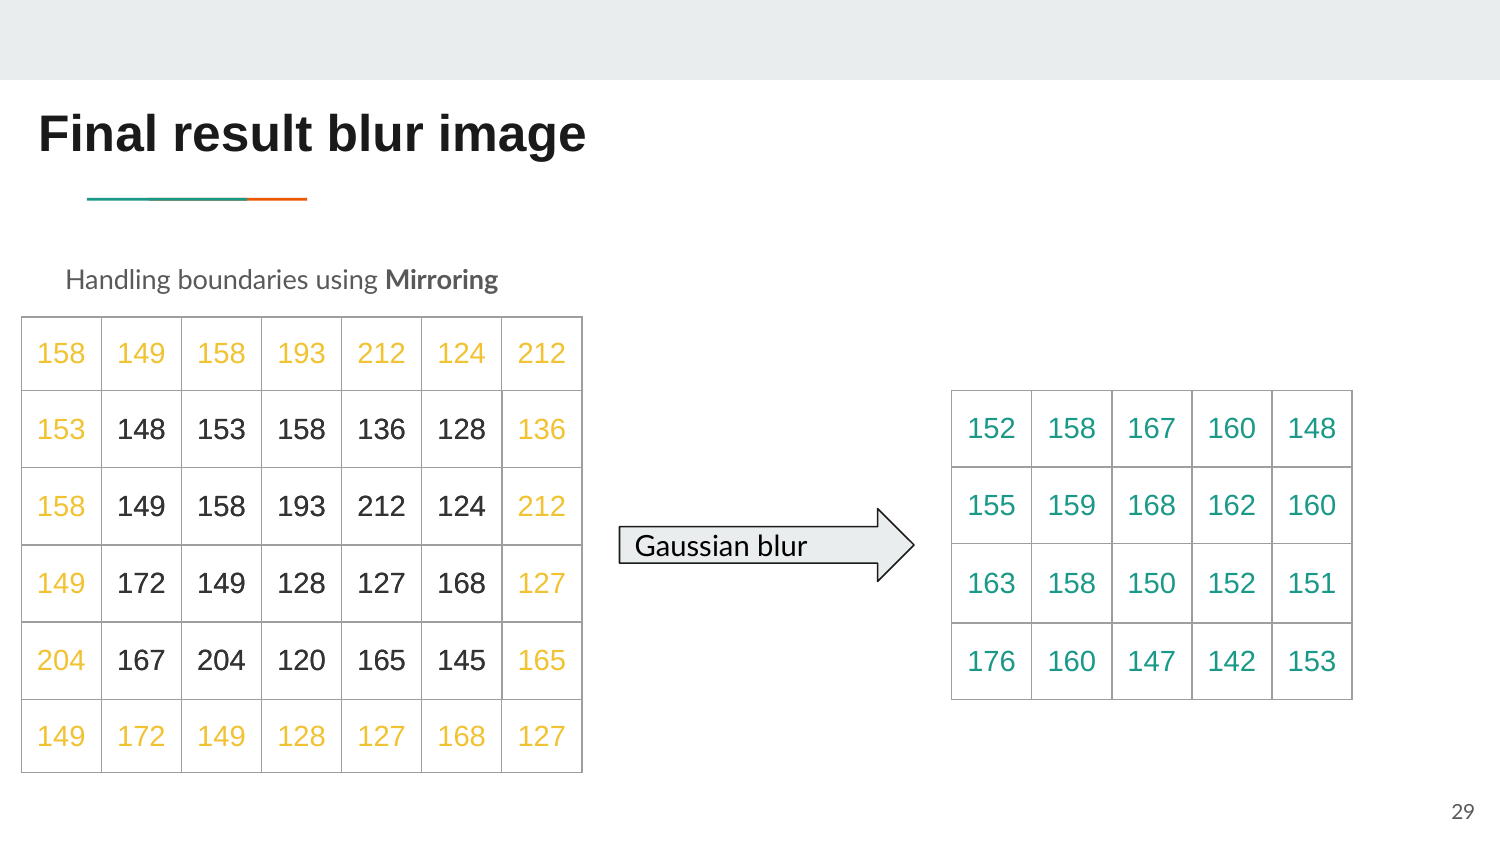

# Final result blur image
Handling boundaries using Mirroring
| 158 | 149 | 158 | 193 | 212 | 124 | 212 |
| --- | --- | --- | --- | --- | --- | --- |
| 153 | 148 | 153 | 158 | 136 | 128 | 136 |
| 158 | 149 | 158 | 193 | 212 | 124 | 212 |
| 149 | 172 | 149 | 128 | 127 | 168 | 127 |
| 204 | 167 | 204 | 120 | 165 | 145 | 165 |
| 149 | 172 | 149 | 128 | 127 | 168 | 127 |
| 152 | 158 | 167 | 160 | 148 |
| --- | --- | --- | --- | --- |
| 155 | 159 | 168 | 162 | 160 |
| 163 | 158 | 150 | 152 | 151 |
| 176 | 160 | 147 | 142 | 153 |
| 148 | 153 | 158 | 136 | 128 |
| --- | --- | --- | --- | --- |
| 149 | 158 | 193 | 212 | 124 |
| 172 | 149 | 128 | 127 | 168 |
| 167 | 204 | 120 | 165 | 145 |
Gaussian blur
29